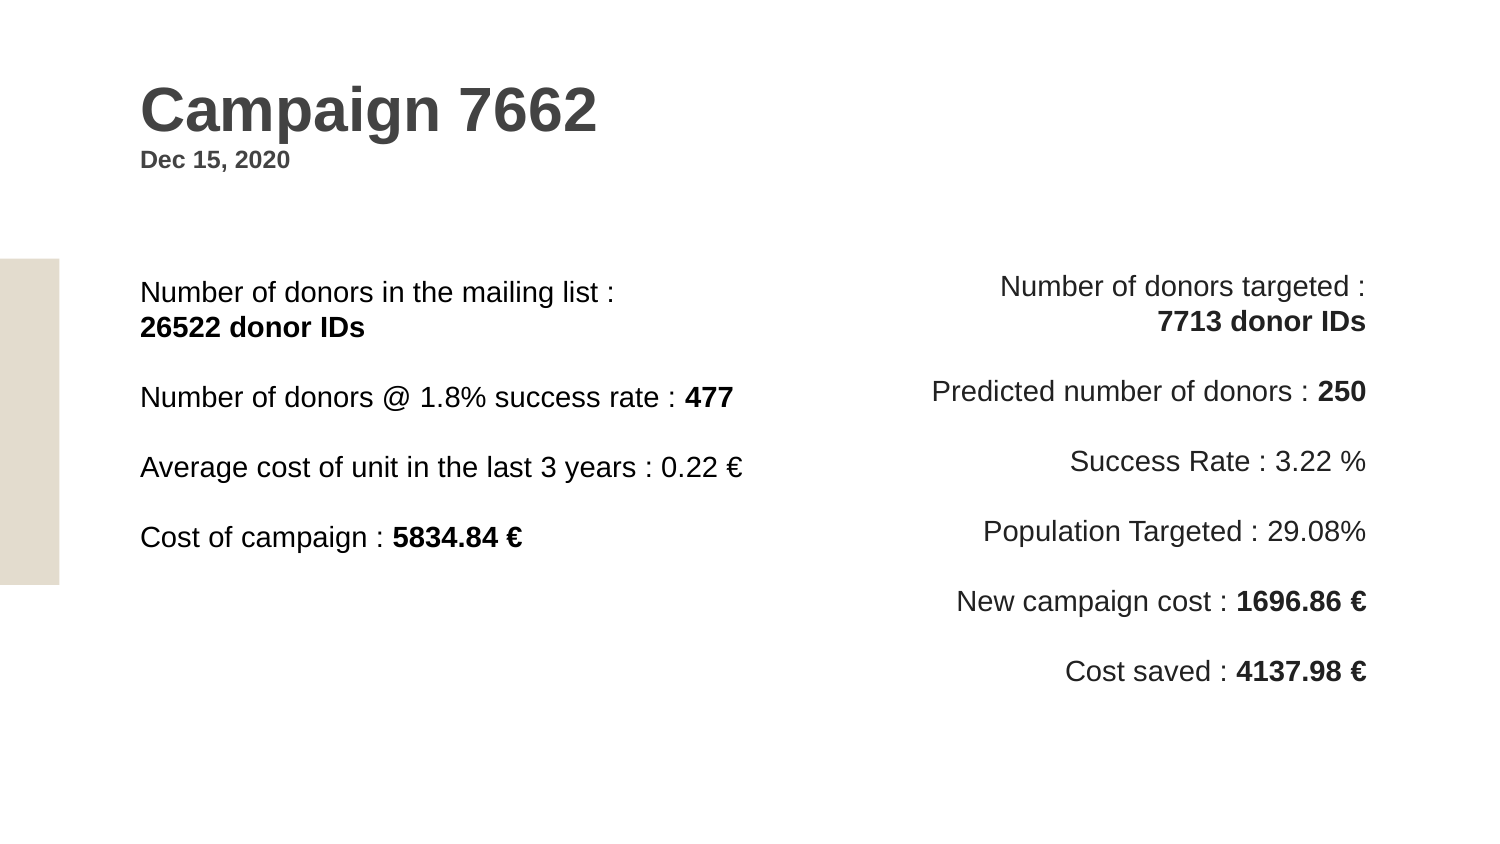

# Campaign 7662 Dec 15, 2020

Number of donors in the mailing list :
26522 donor IDs

Number of donors @ 1.8% success rate : 477

Average cost of unit in the last 3 years : 0.22 €

Cost of campaign : 5834.84 €

Number of donors targeted :
7713 donor IDs
Predicted number of donors : 250
Success Rate : 3.22 %
Population Targeted : 29.08%
New campaign cost : 1696.86 €
Cost saved : 4137.98 €